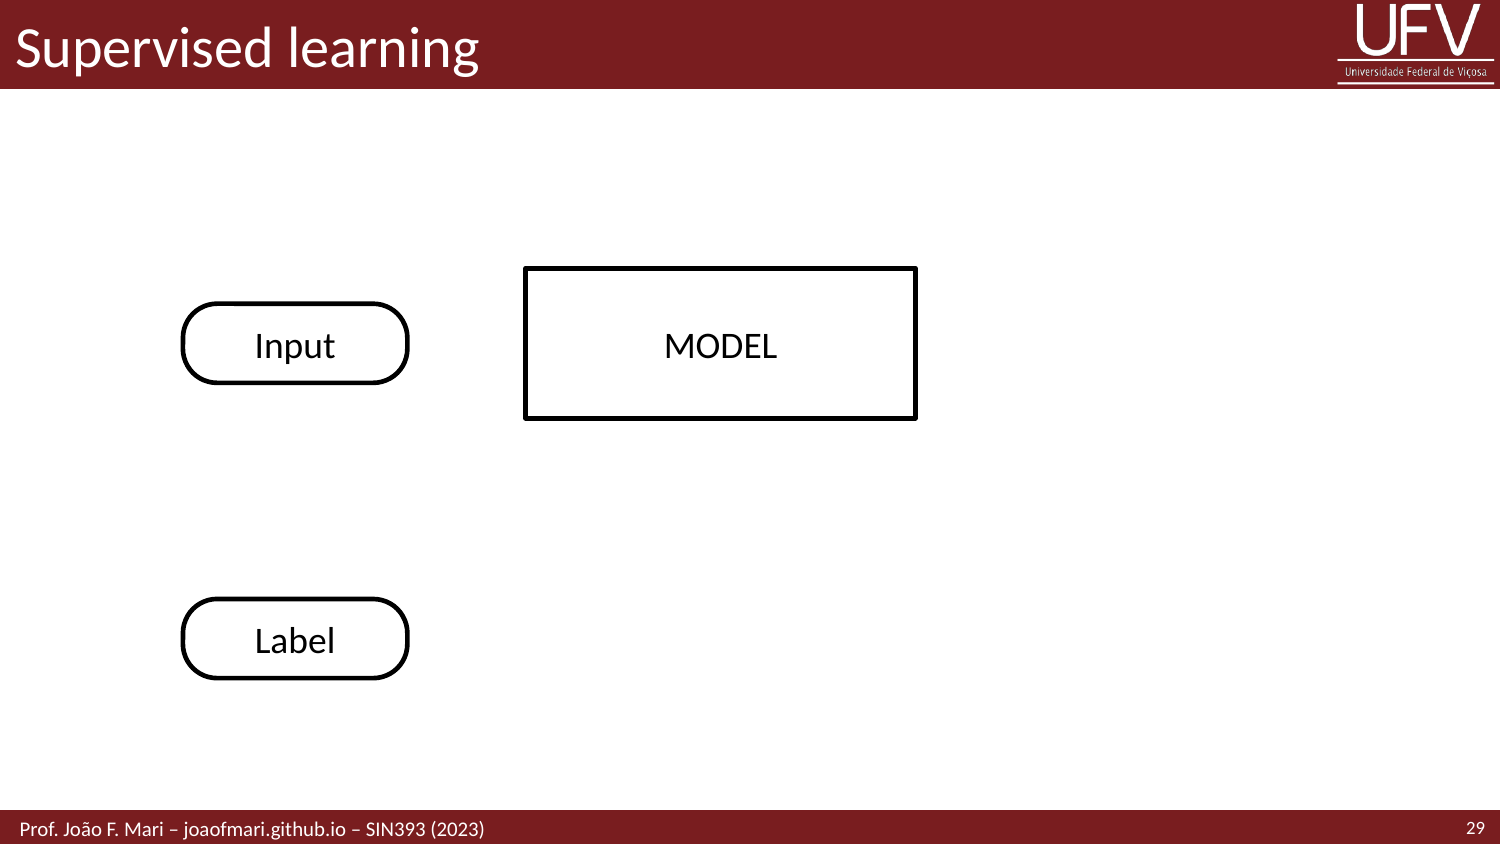

# Supervised learning
MODEL
Input
Label
29
 Prof. João F. Mari – joaofmari.github.io – SIN393 (2023)